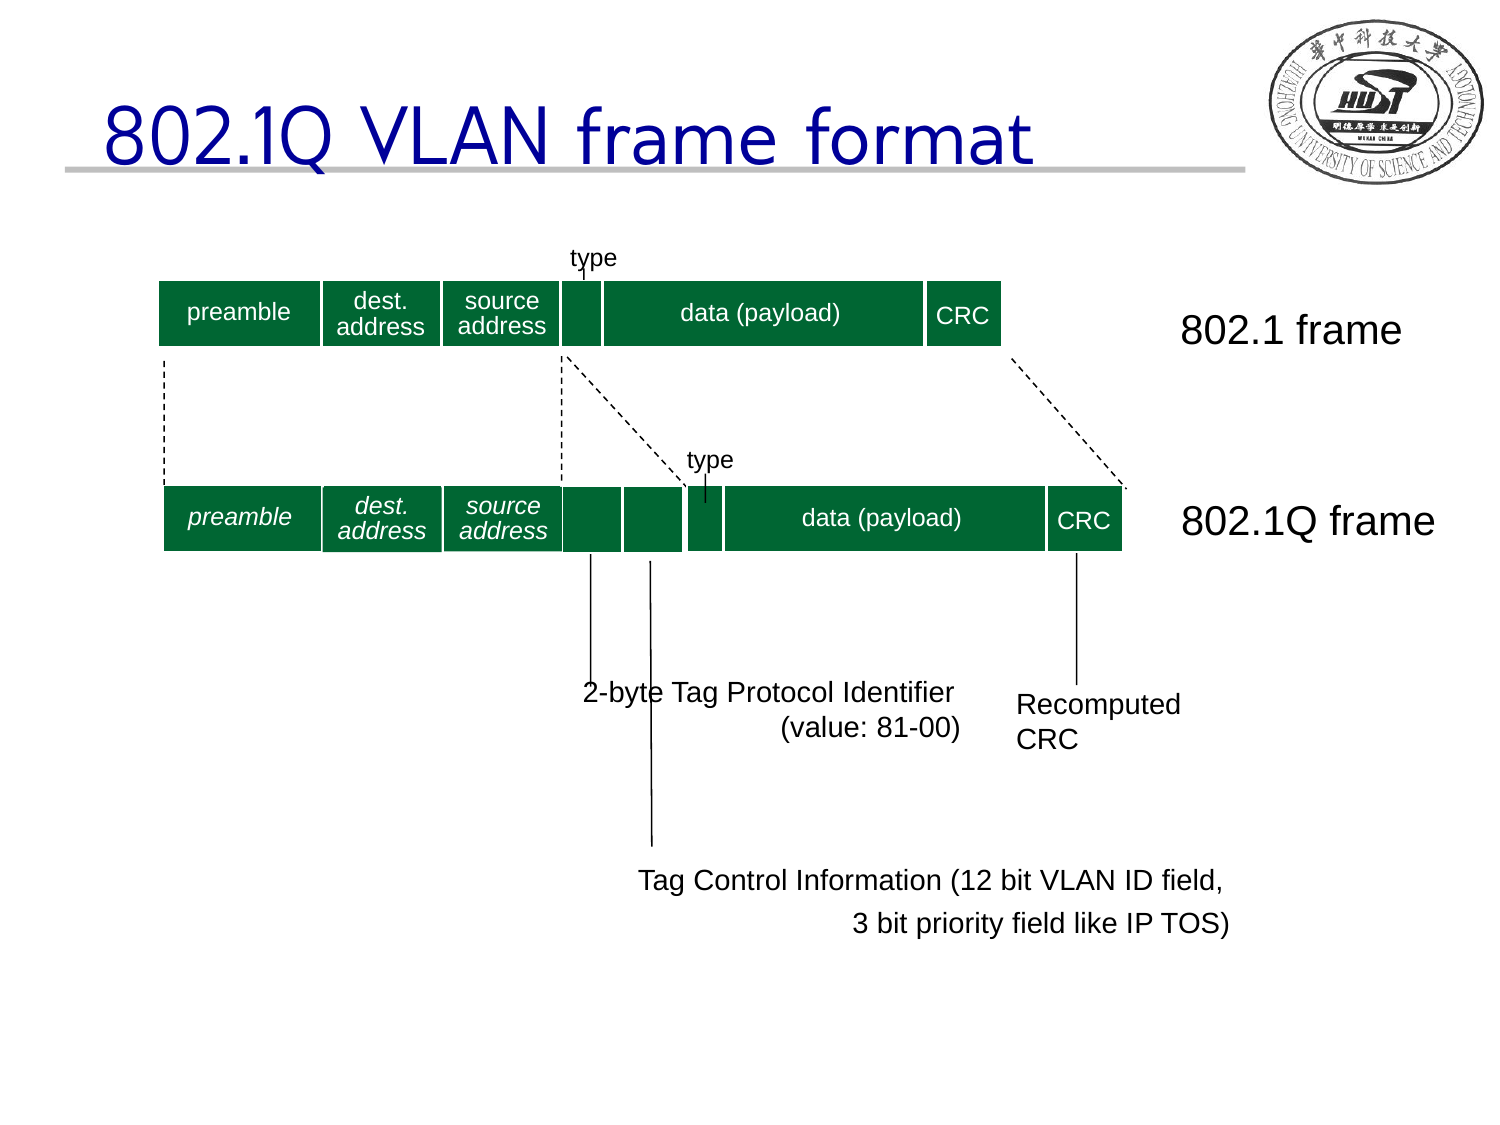

802.1Q VLAN frame format
type

source
address
dest.
address
preamble
data (payload)
802.1 frame
CRC

type

source
address
dest.
address
preamble

802.1Q frame
data (payload)
CRC

2-byte Tag Protocol Identifier
                        (value: 81-00)
Recomputed
CRC
Tag Control Information (12 bit VLAN ID field,
                          3 bit priority field like IP TOS)